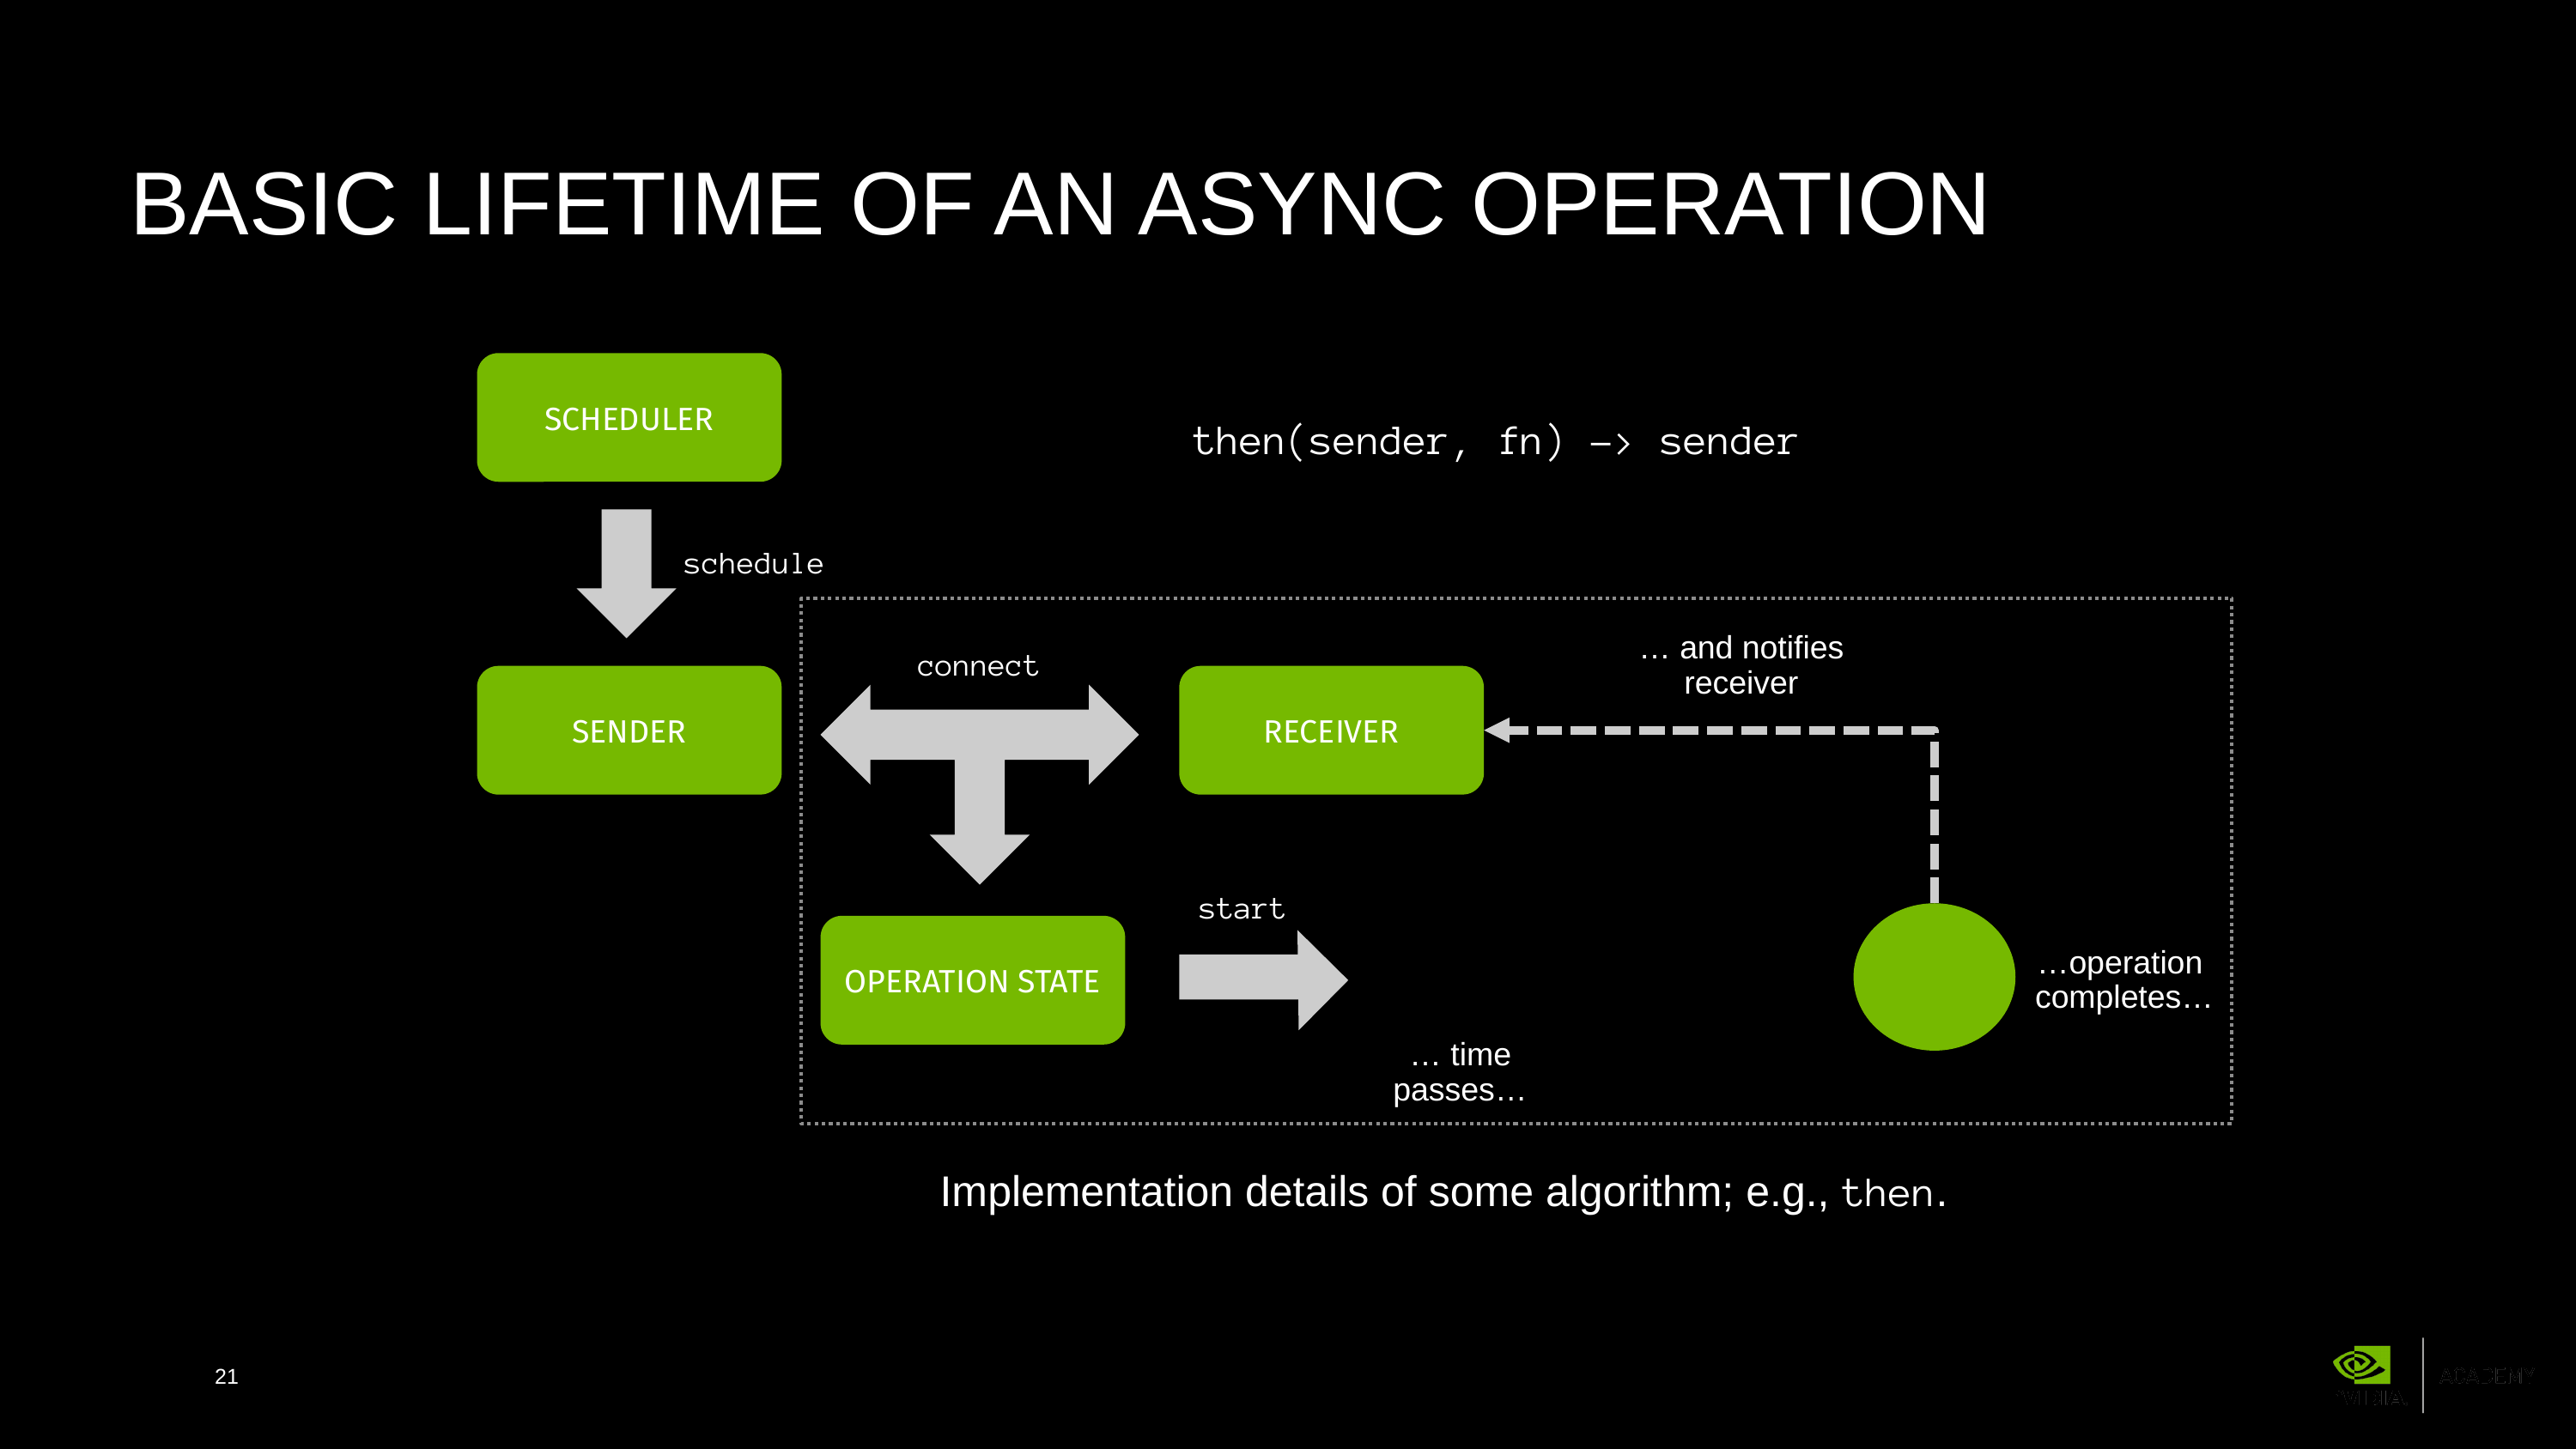

# Basic lifetime of an async operation
SCHEDULER
then(sender, fn) -> sender
    schedule

… and notifies receiver
connect

SENDER
RECEIVER
start

…operation
 completes…
OPERATION STATE

… time passes…
Implementation details of some algorithm; e.g., then.
21